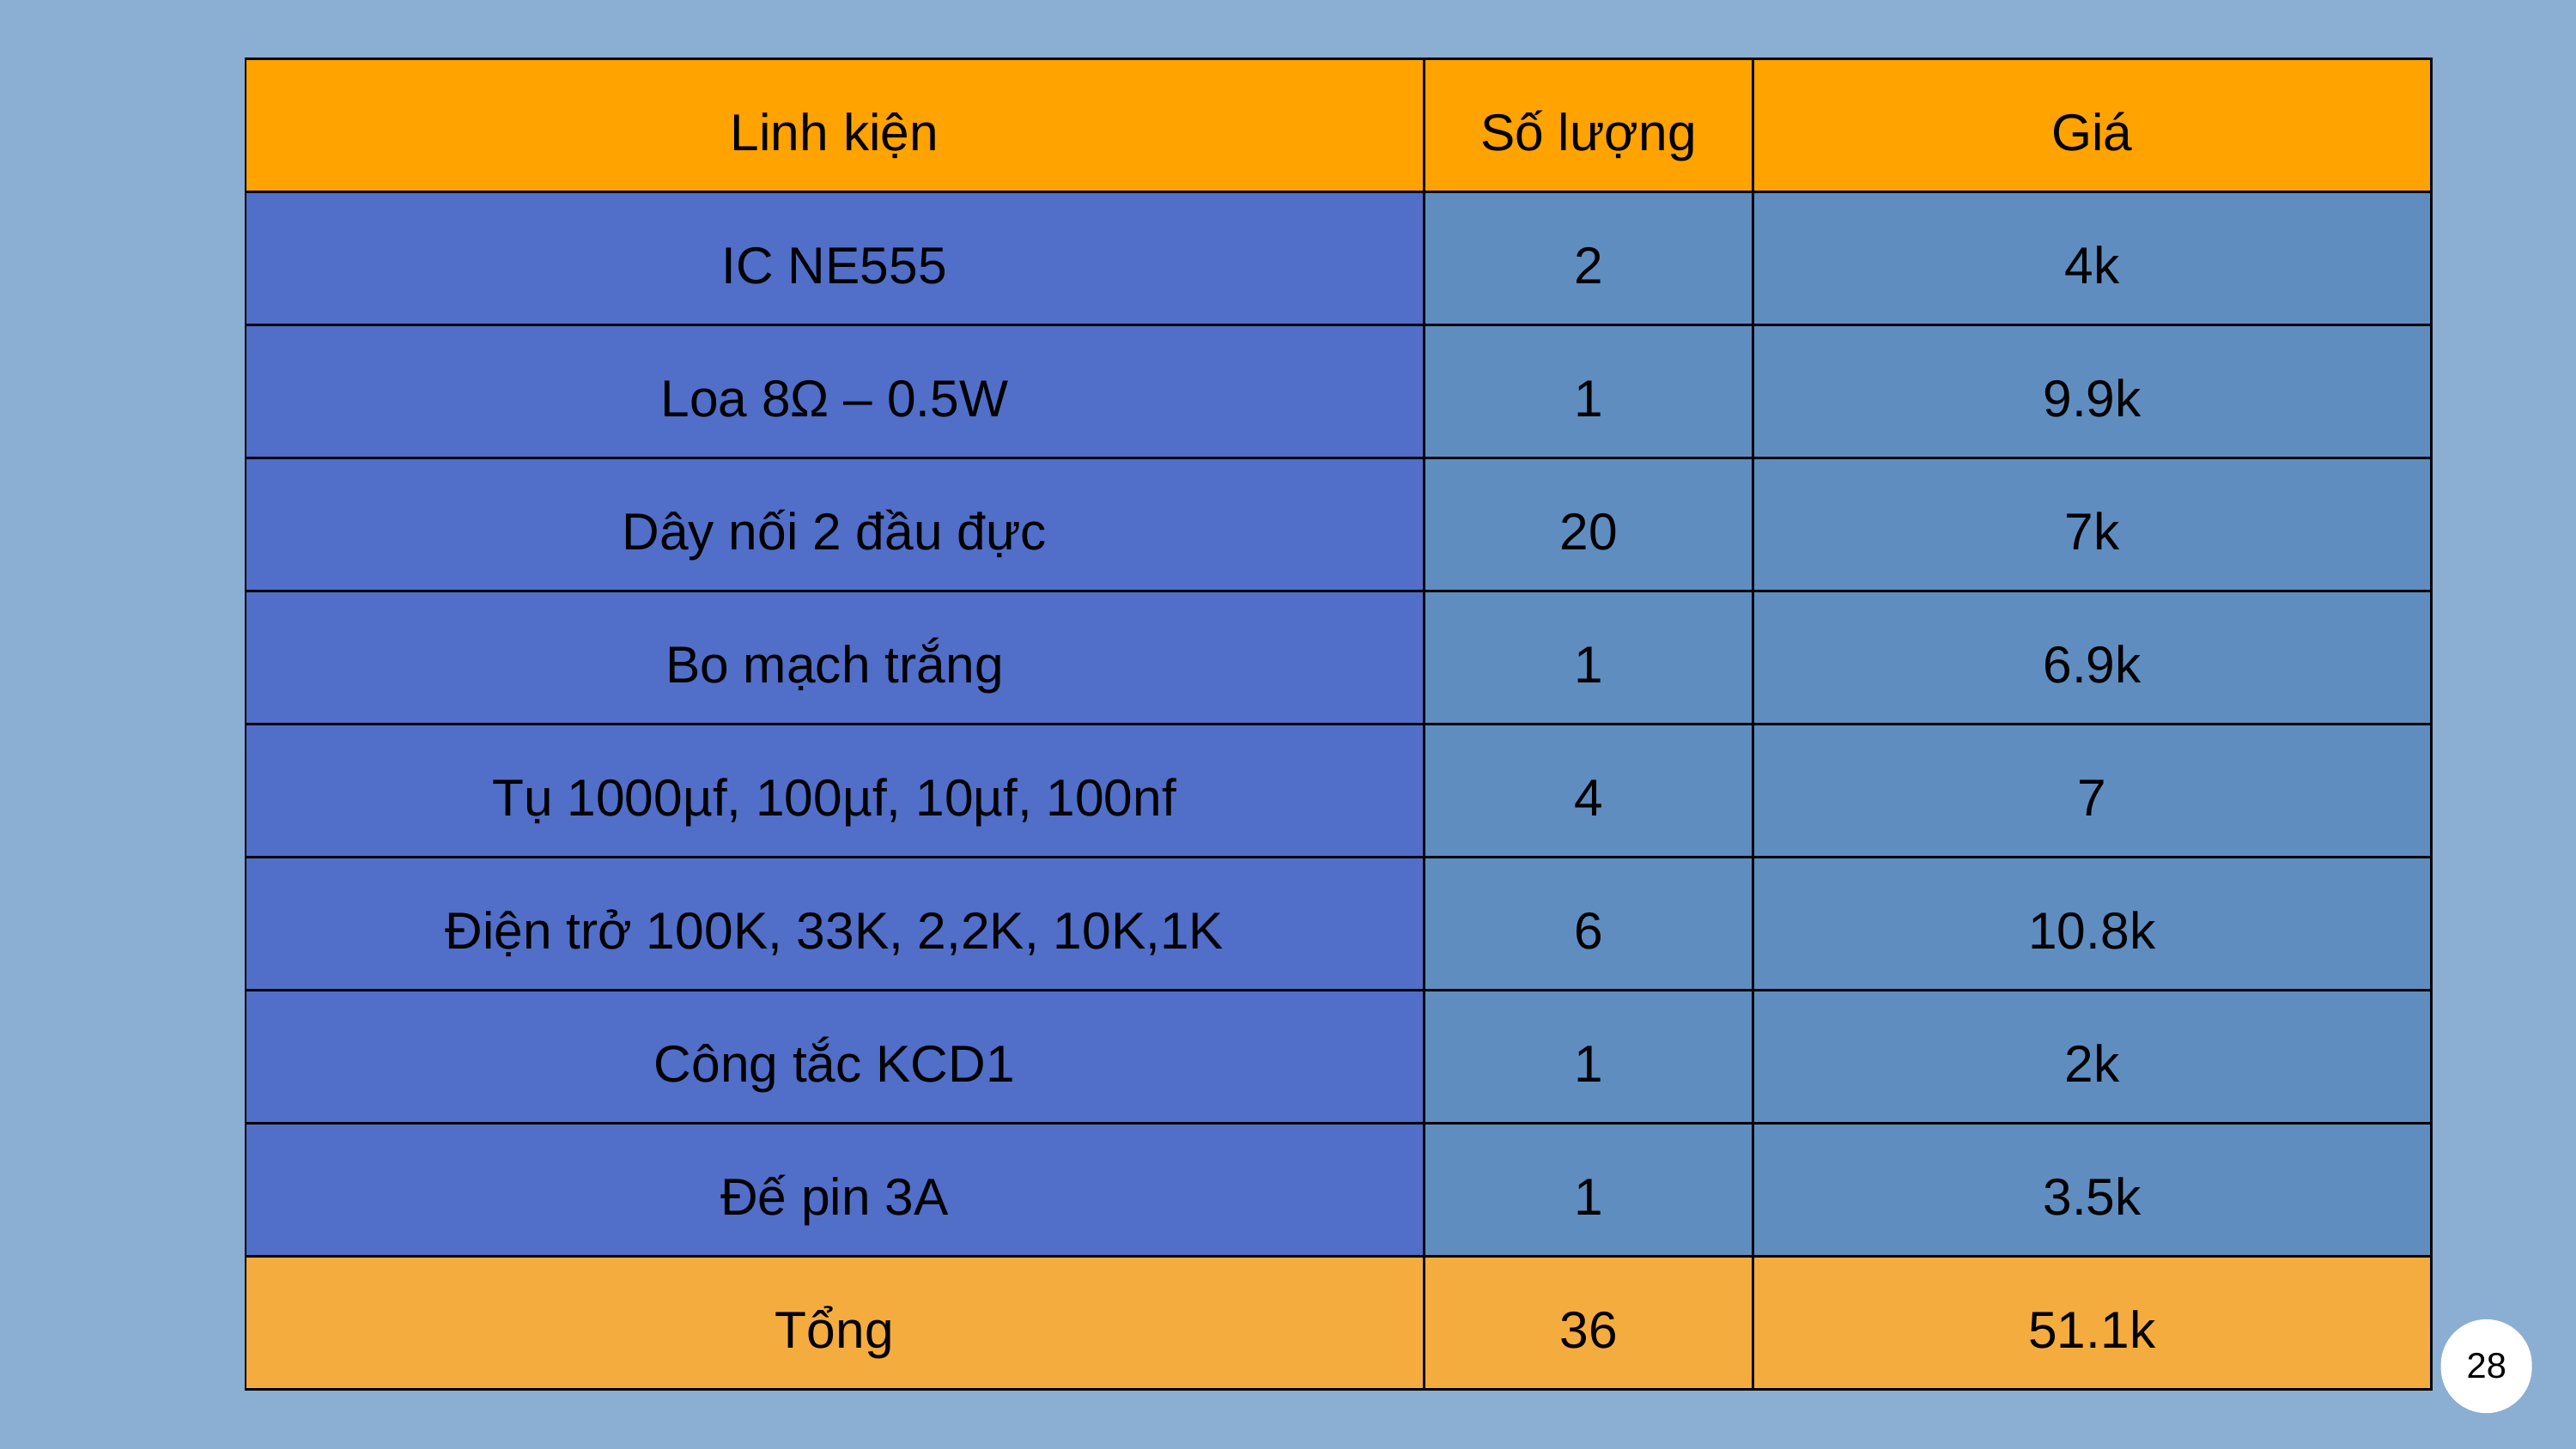

| Linh kiện | Số lượng | Giá |
| --- | --- | --- |
| IC NE555 | 2 | 4k |
| Loa 8Ω – 0.5W | 1 | 9.9k |
| Dây nối 2 đầu đực | 20 | 7k |
| Bo mạch trắng | 1 | 6.9k |
| Tụ 1000µf, 100µf, 10µf, 100nf | 4 | 7 |
| Điện trở 100K, 33K, 2,2K, 10K,1K | 6 | 10.8k |
| Công tắc KCD1 | 1 | 2k |
| Đế pin 3A | 1 | 3.5k |
| Tổng | 36 | 51.1k |

28